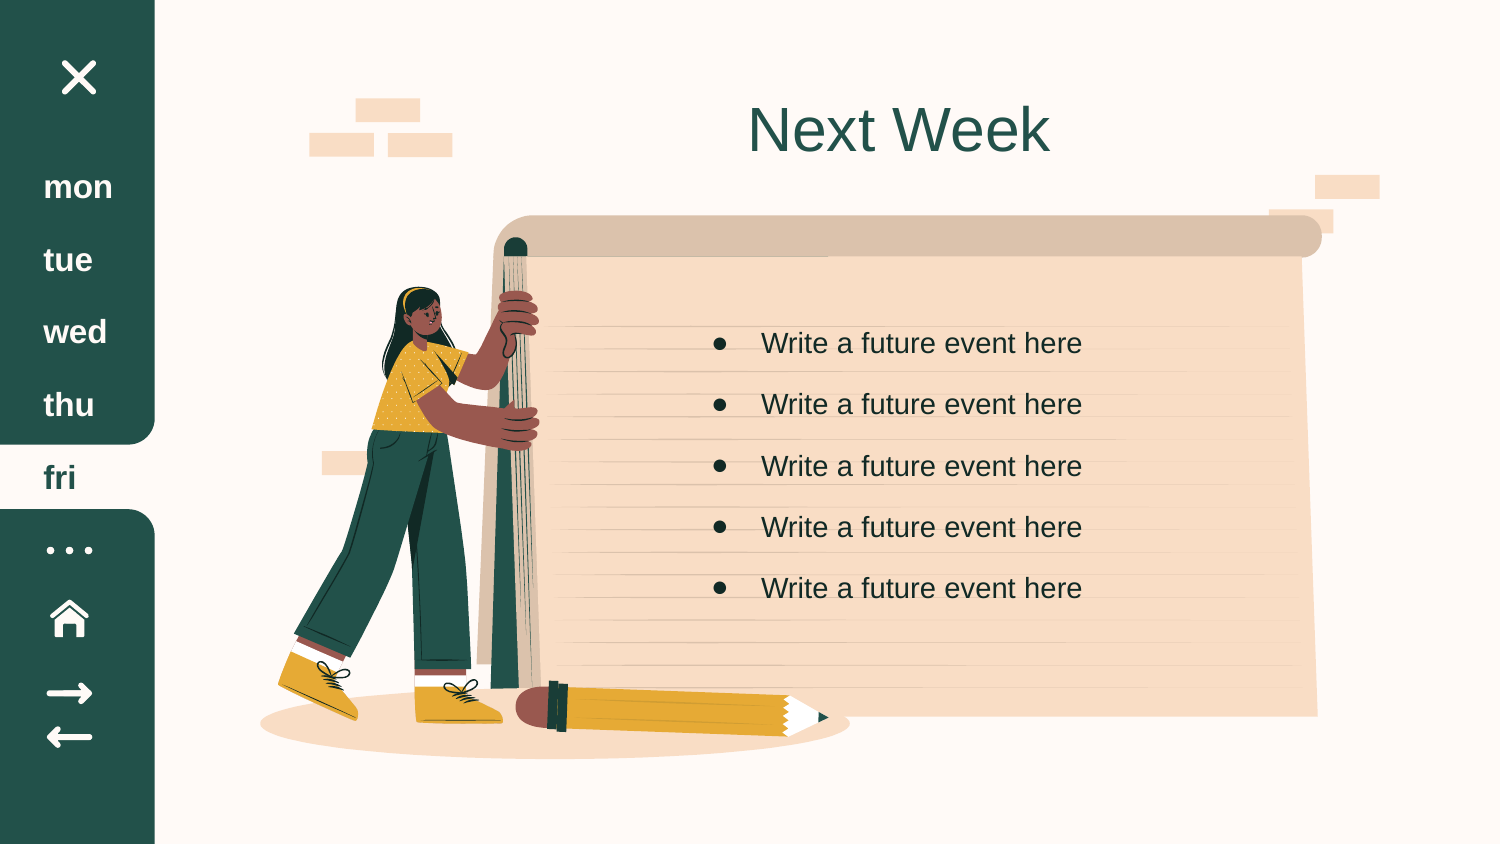

# Next Week
mon

tue

wed
Write a future event here
Write a future event here
Write a future event here
Write a future event here
Write a future event here
thu
fri